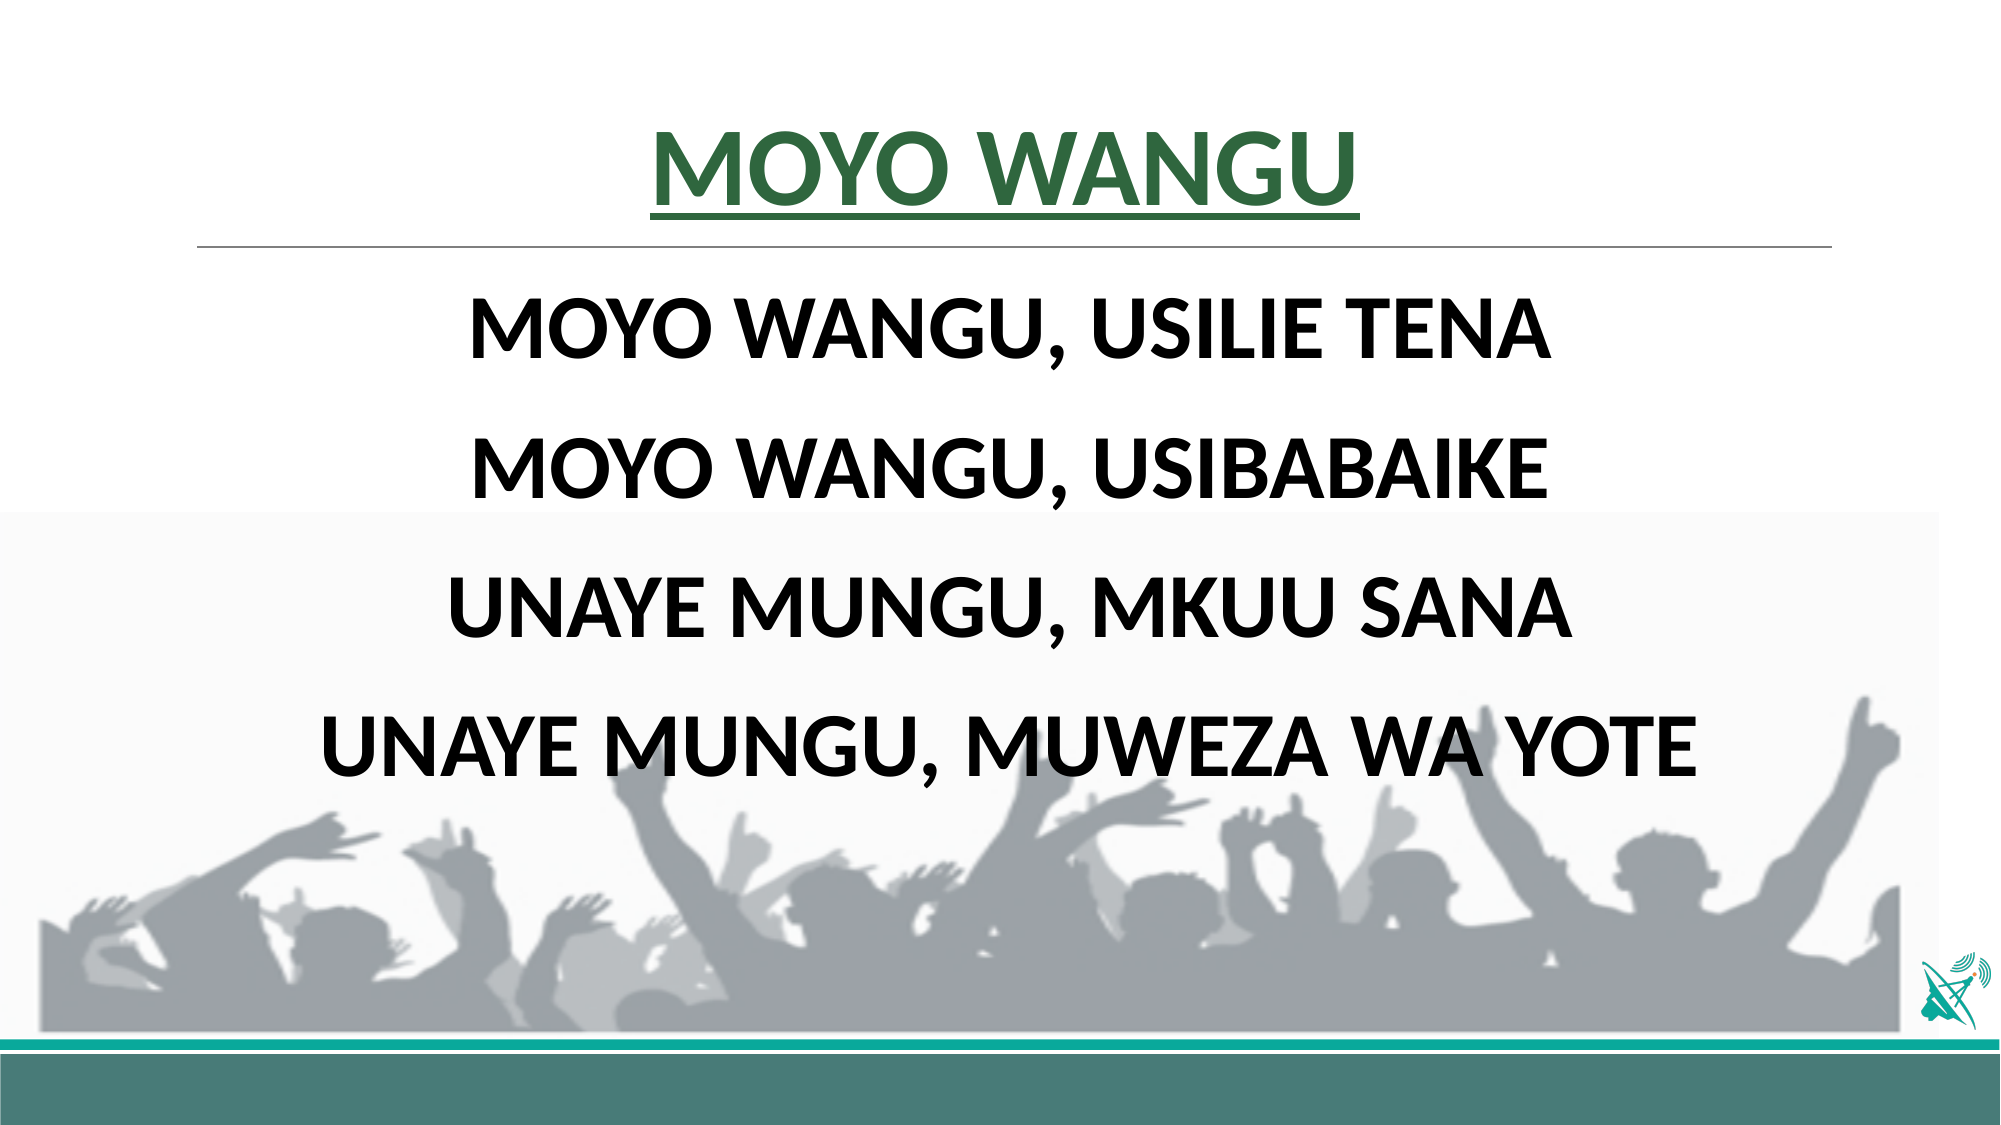

# MOYO WANGU
MOYO WANGU, USILIE TENA
MOYO WANGU, USIBABAIKE
UNAYE MUNGU, MKUU SANA
UNAYE MUNGU, MUWEZA WA YOTE